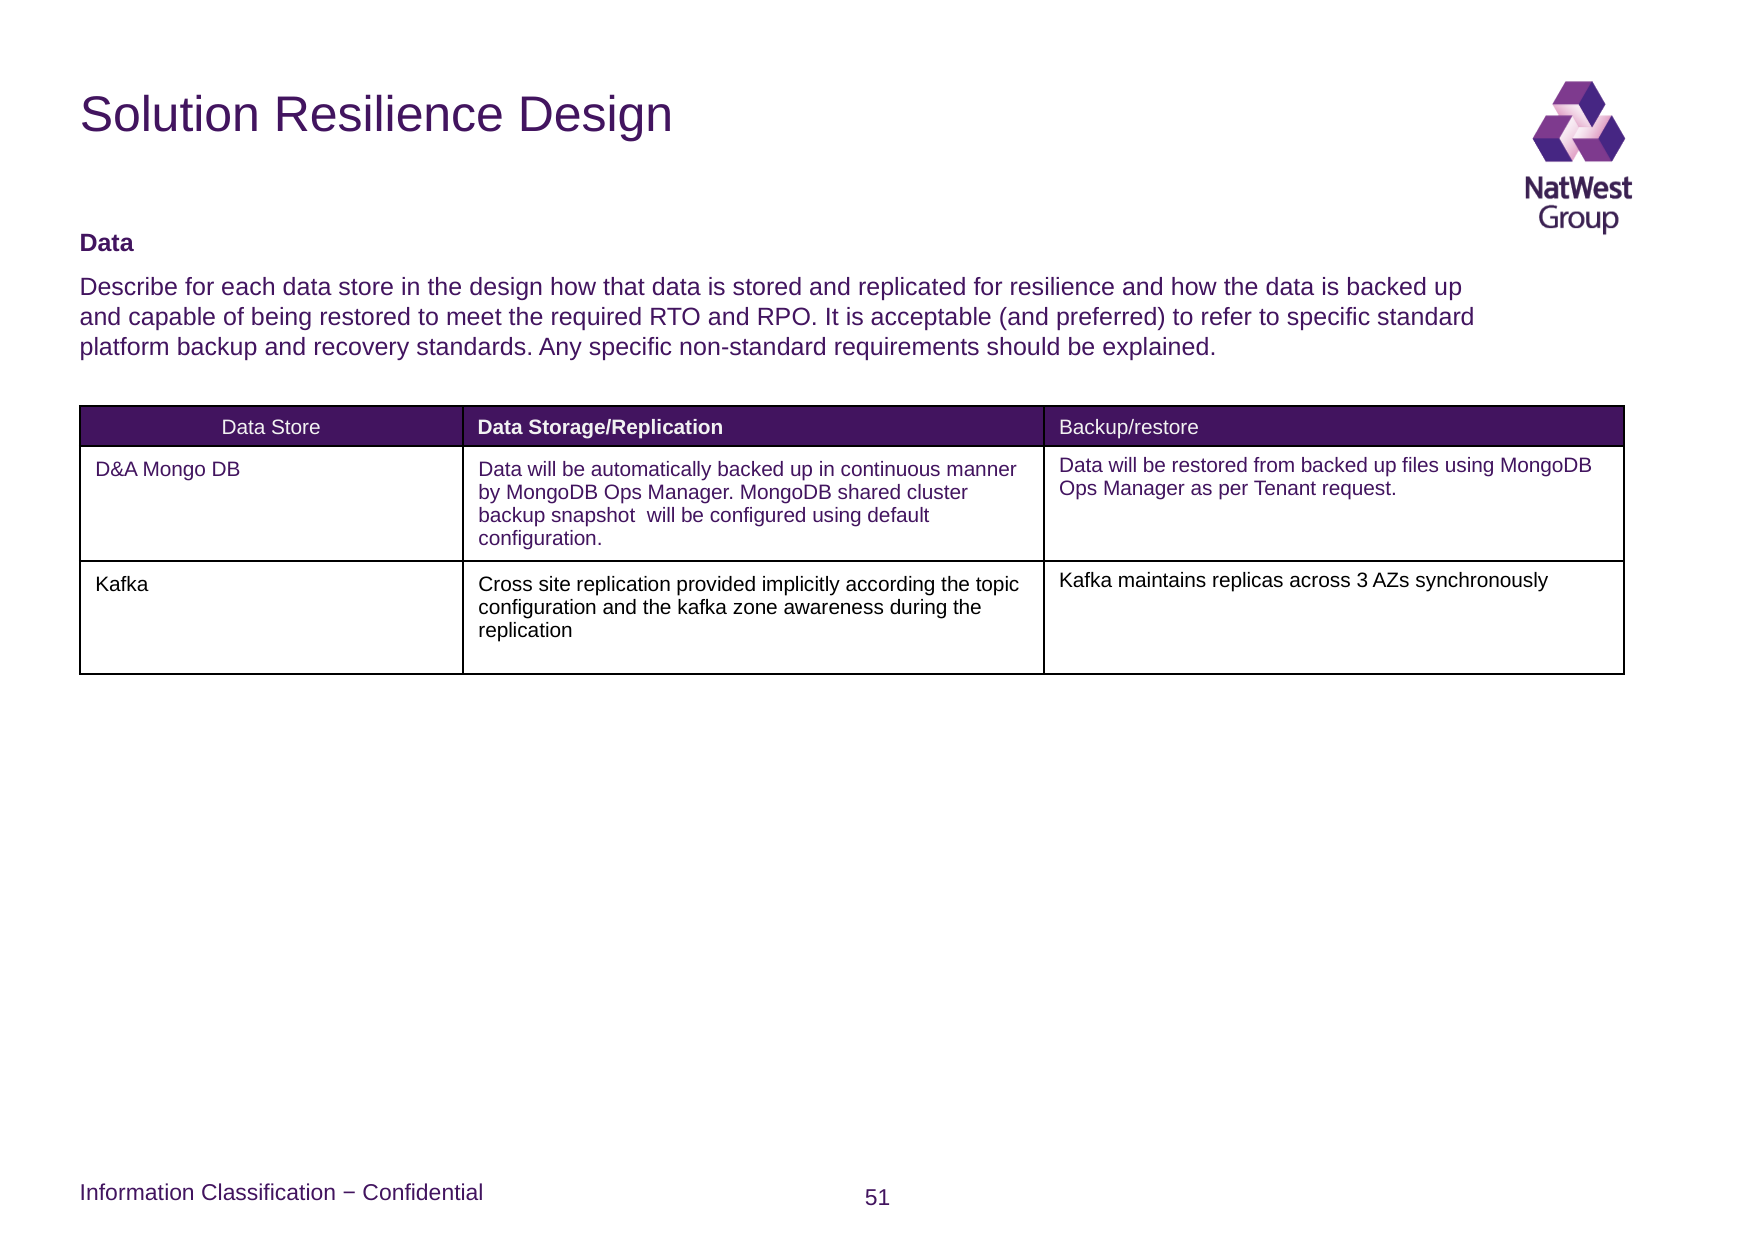

# Solution Resilience Design
Data
Describe for each data store in the design how that data is stored and replicated for resilience and how the data is backed up and capable of being restored to meet the required RTO and RPO. It is acceptable (and preferred) to refer to specific standard platform backup and recovery standards. Any specific non-standard requirements should be explained.

| Data Store | Data Storage/Replication | Backup/restore |
| --- | --- | --- |
| D&A Mongo DB | Data will be automatically backed up in continuous manner by MongoDB Ops Manager. MongoDB shared cluster backup snapshot will be configured using default configuration. | Data will be restored from backed up files using MongoDB Ops Manager as per Tenant request. |
| Kafka | Cross site replication provided implicitly according the topic configuration and the kafka zone awareness during the replication | Kafka maintains replicas across 3 AZs synchronously |
51